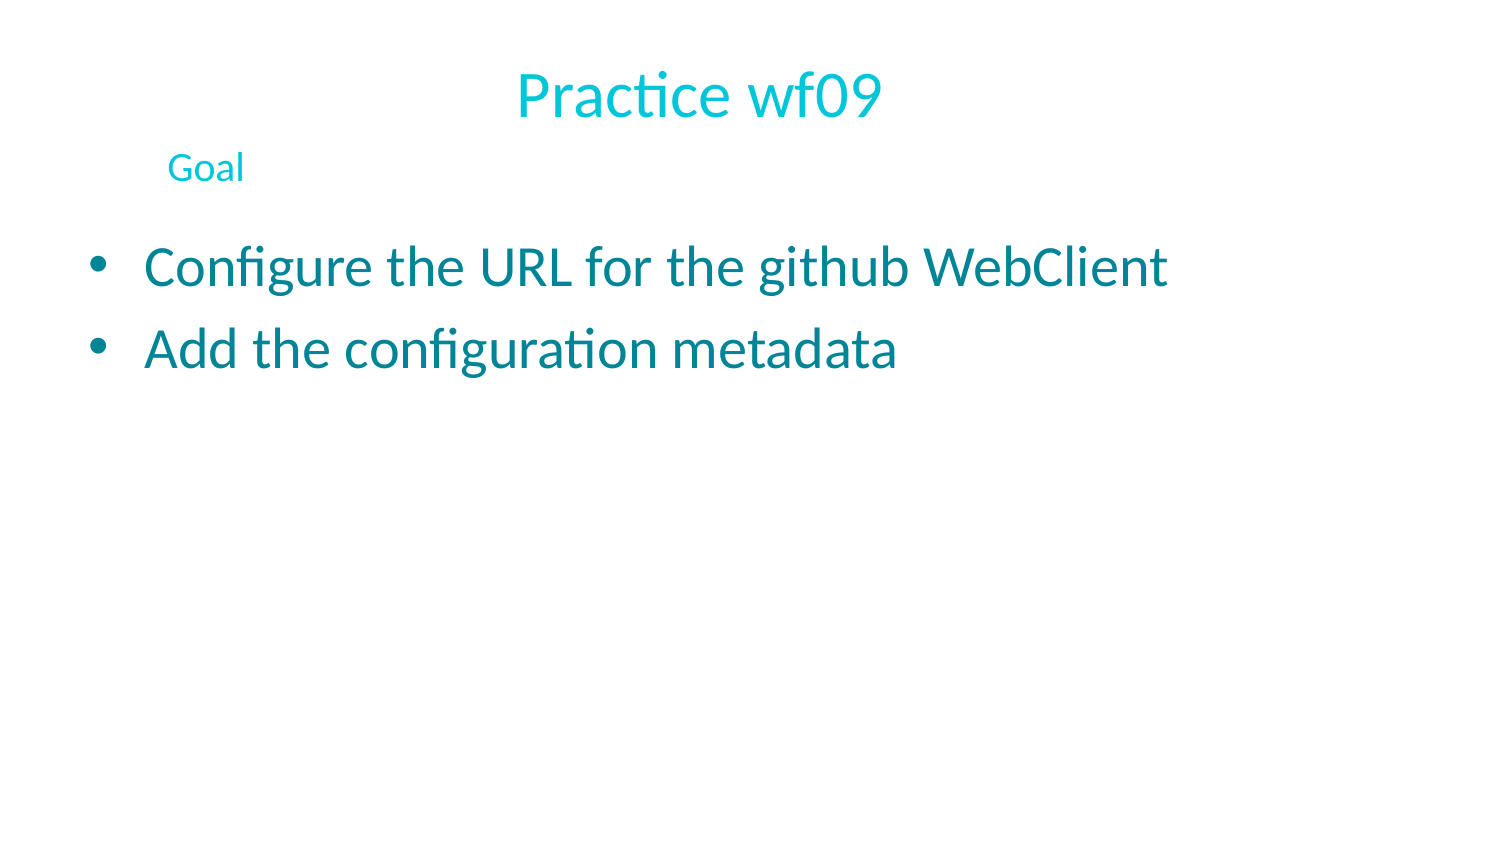

# Practice wf09
Goal
Configure the URL for the github WebClient
Add the configuration metadata